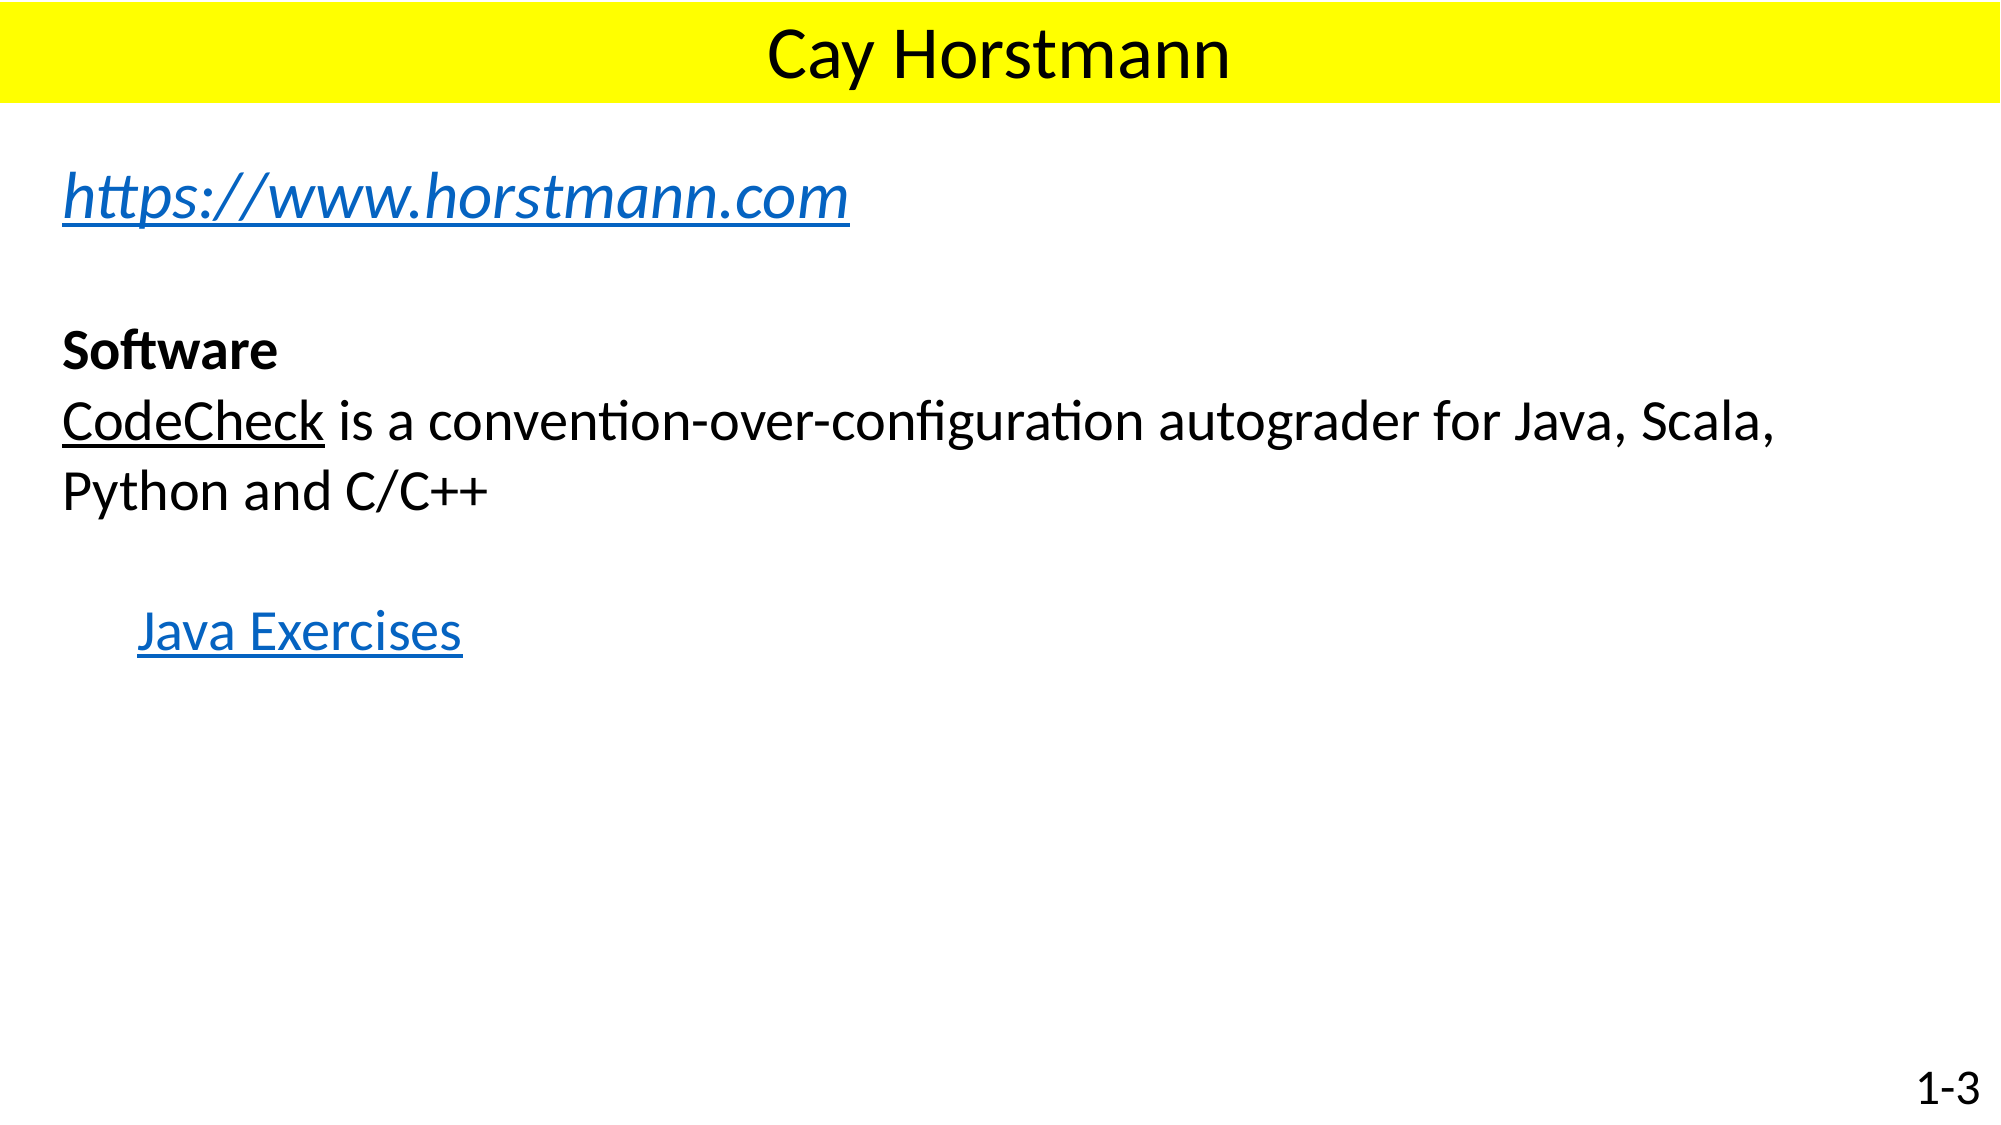

# Cay Horstmann
https://www.horstmann.com

Software
CodeCheck is a convention-over-configuration autograder for Java, Scala, Python and C/C++

Java Exercises

1-3